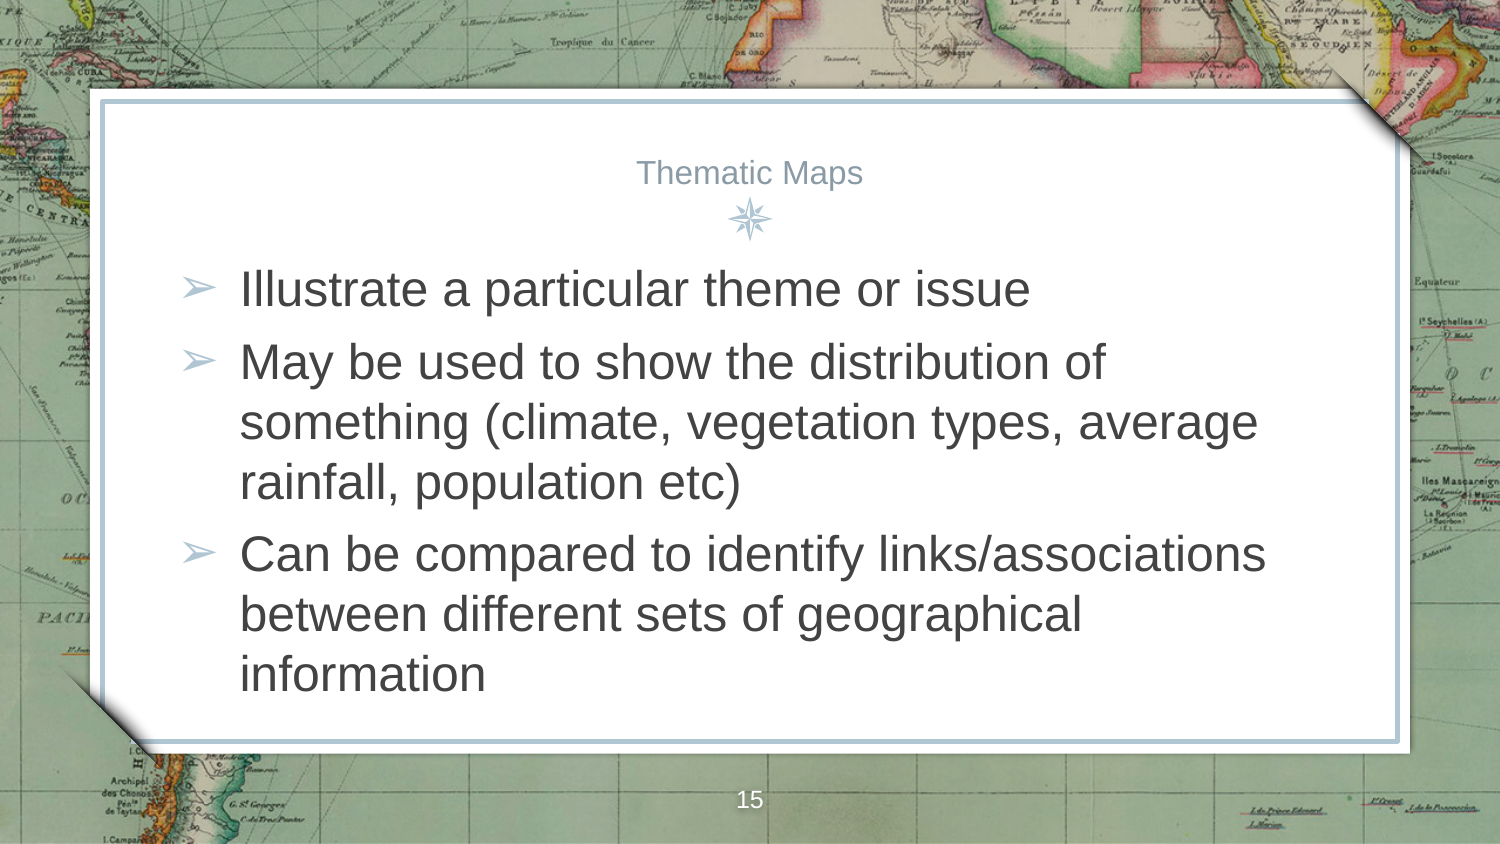

# Thematic Maps
Illustrate a particular theme or issue
May be used to show the distribution of something (climate, vegetation types, average rainfall, population etc)
Can be compared to identify links/associations between different sets of geographical information
15